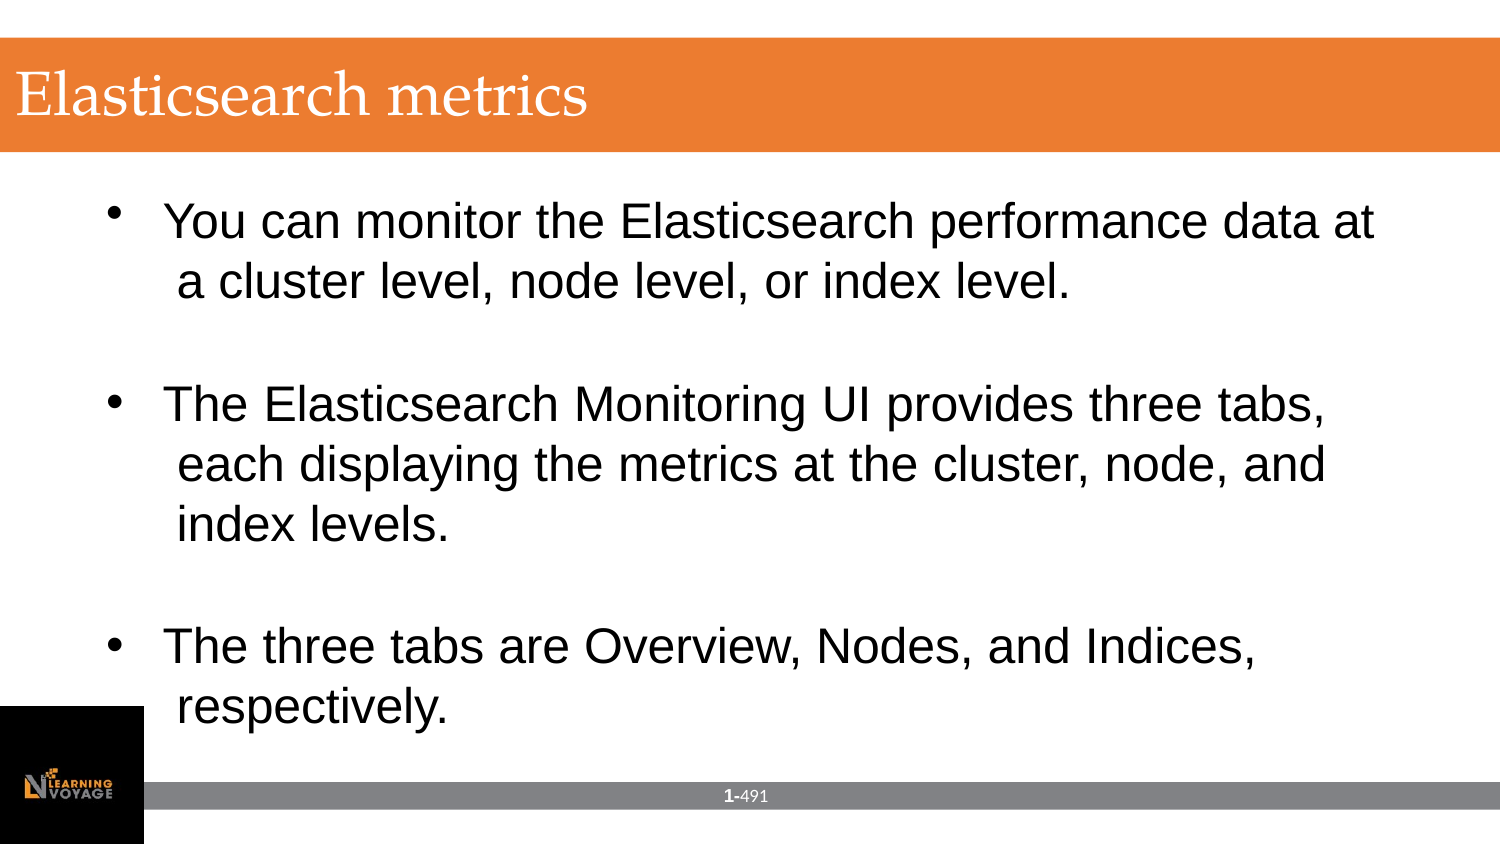

# Elasticsearch metrics
You can monitor the Elasticsearch performance data at  a cluster level, node level, or index level.

The Elasticsearch Monitoring UI provides three tabs,  each displaying the metrics at the cluster, node, and  index levels.

The three tabs are Overview, Nodes, and Indices,  respectively.
1-491